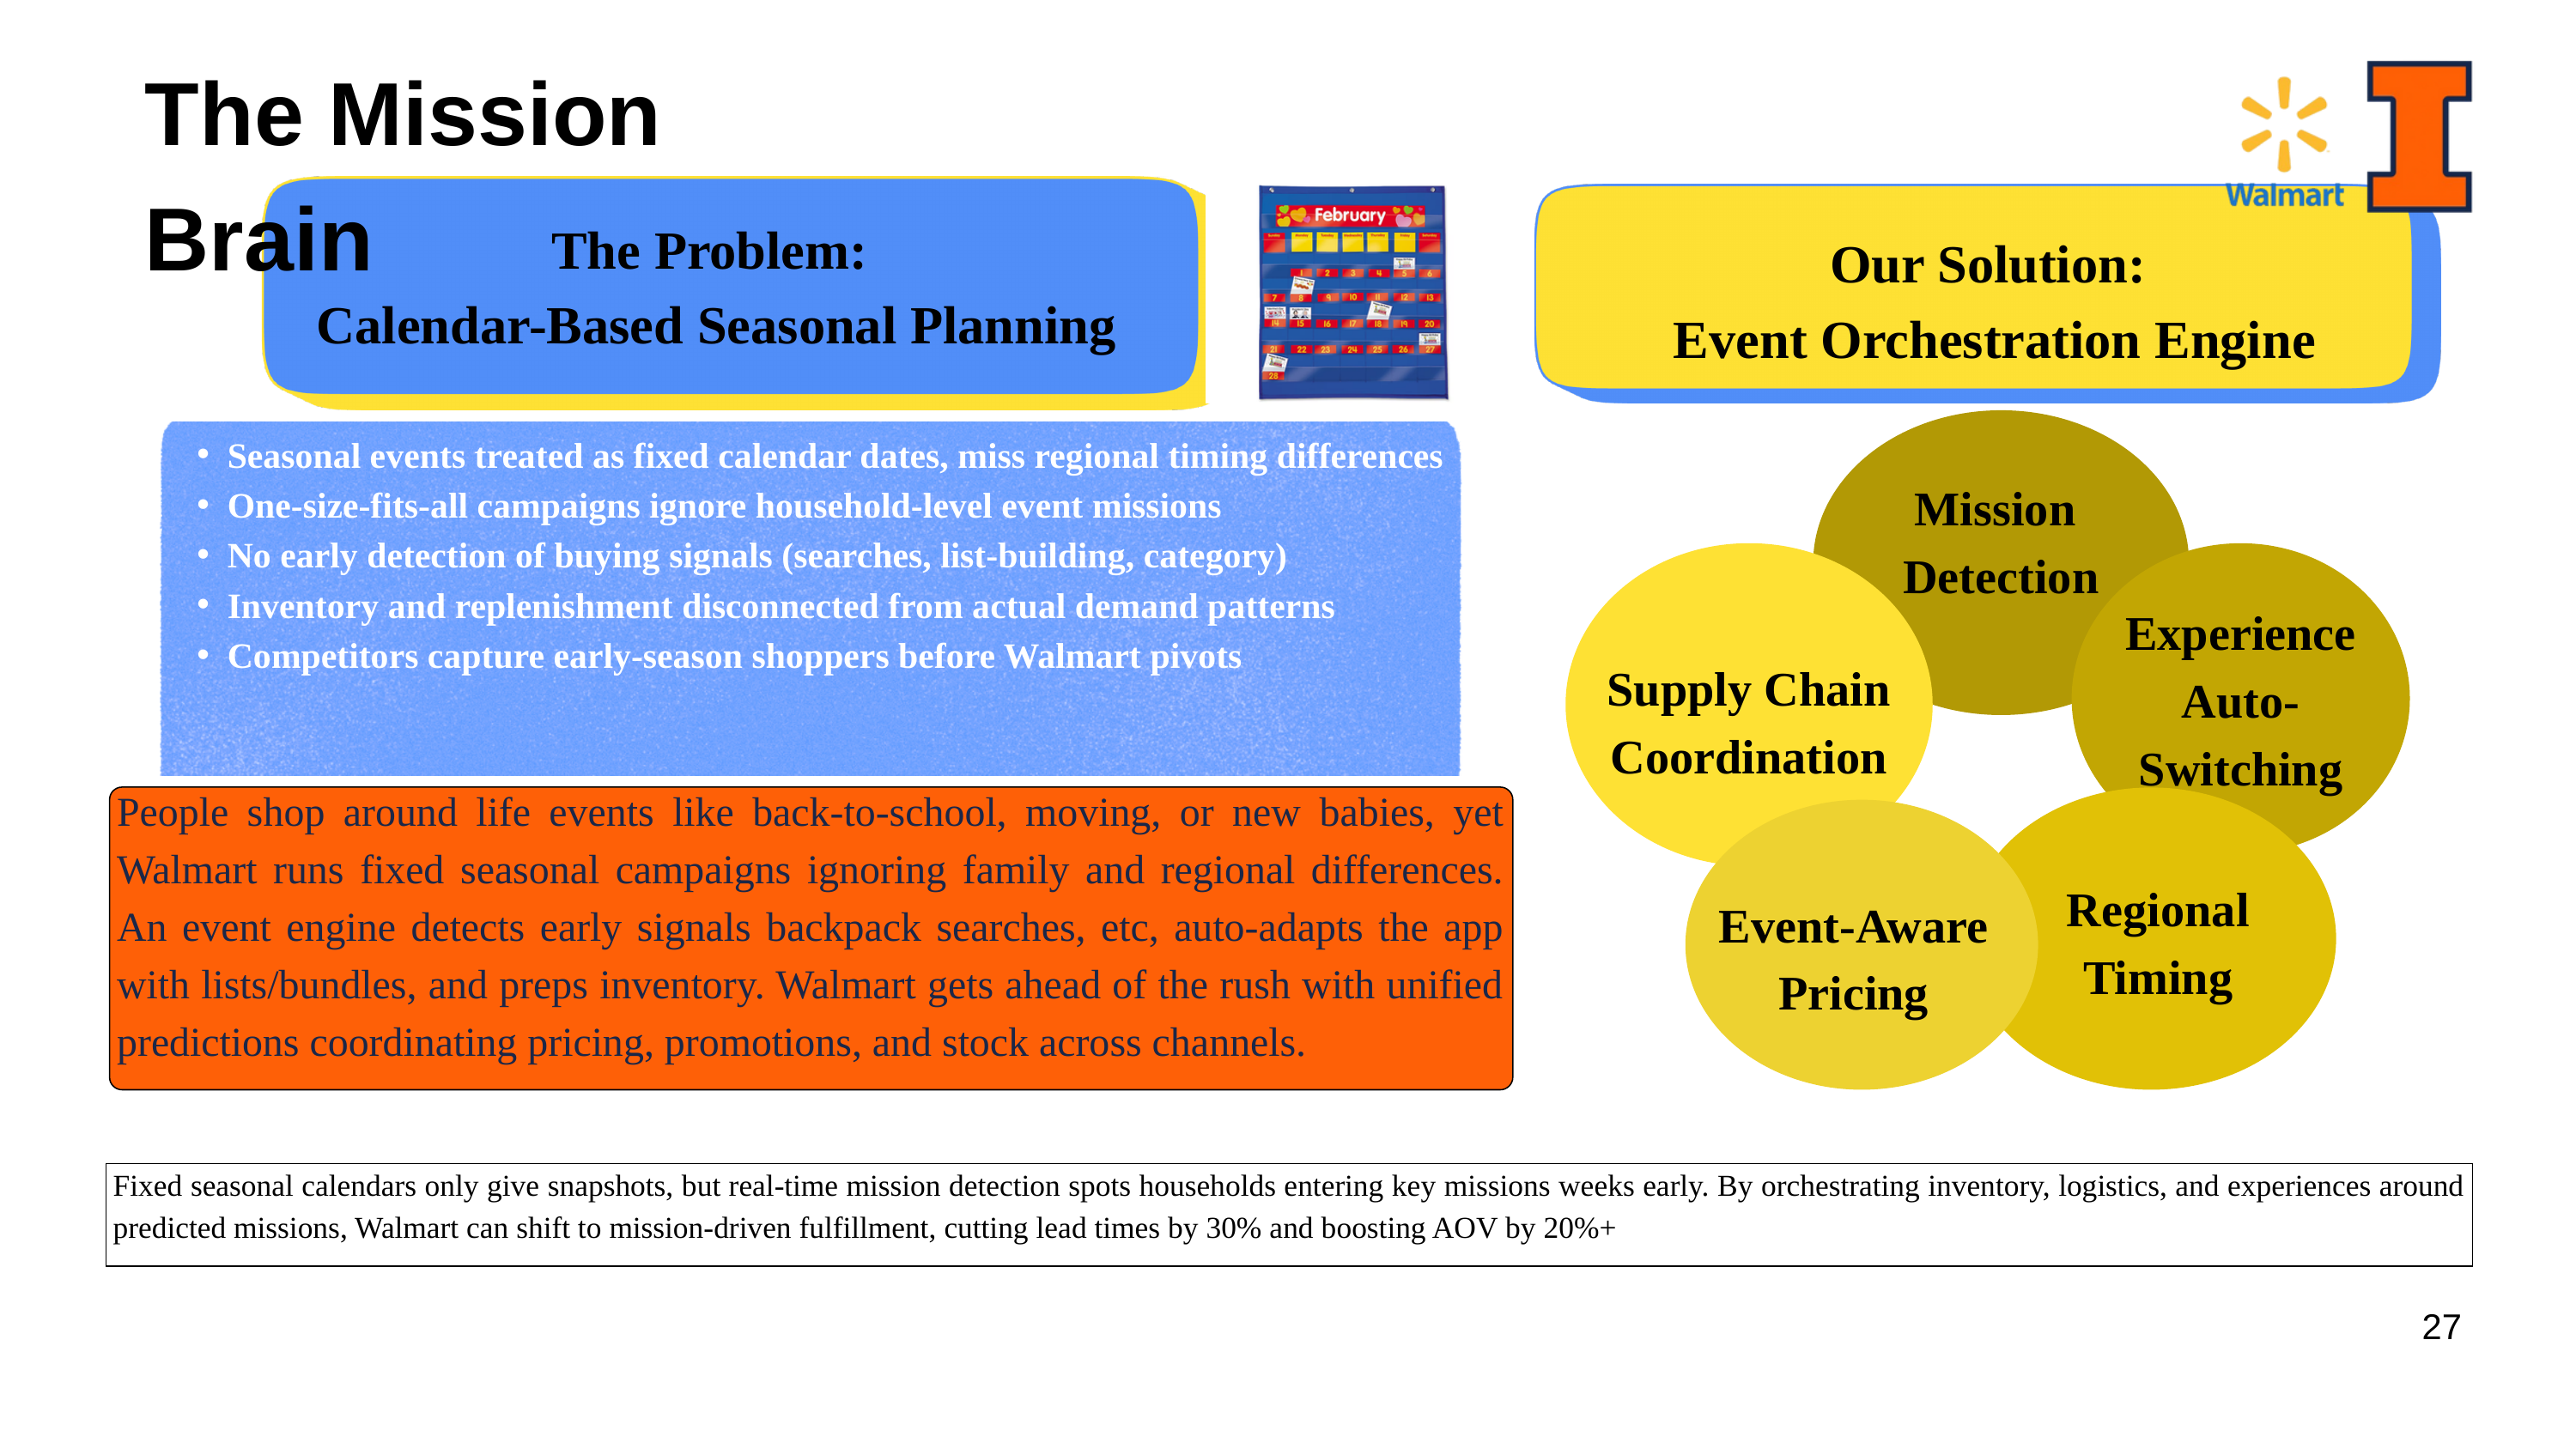

The Mission Brain

The Problem:
Calendar-Based Seasonal Planning
Our Solution:
Event Orchestration Engine

Seasonal events treated as fixed calendar dates, miss regional timing differences
One-size-fits-all campaigns ignore household-level event missions
No early detection of buying signals (searches, list-building, category)
Inventory and replenishment disconnected from actual demand patterns
Competitors capture early-season shoppers before Walmart pivots

Mission
Detection

Experience Auto-Switching
Supply Chain Coordination

People shop around life events like back-to-school, moving, or new babies, yet Walmart runs fixed seasonal campaigns ignoring family and regional differences. An event engine detects early signals backpack searches, etc, auto-adapts the app with lists/bundles, and preps inventory. Walmart gets ahead of the rush with unified predictions coordinating pricing, promotions, and stock across channels.

Regional Timing
Event-Aware Pricing

Fixed seasonal calendars only give snapshots, but real-time mission detection spots households entering key missions weeks early. By orchestrating inventory, logistics, and experiences around predicted missions, Walmart can shift to mission-driven fulfillment, cutting lead times by 30% and boosting AOV by 20%+
27